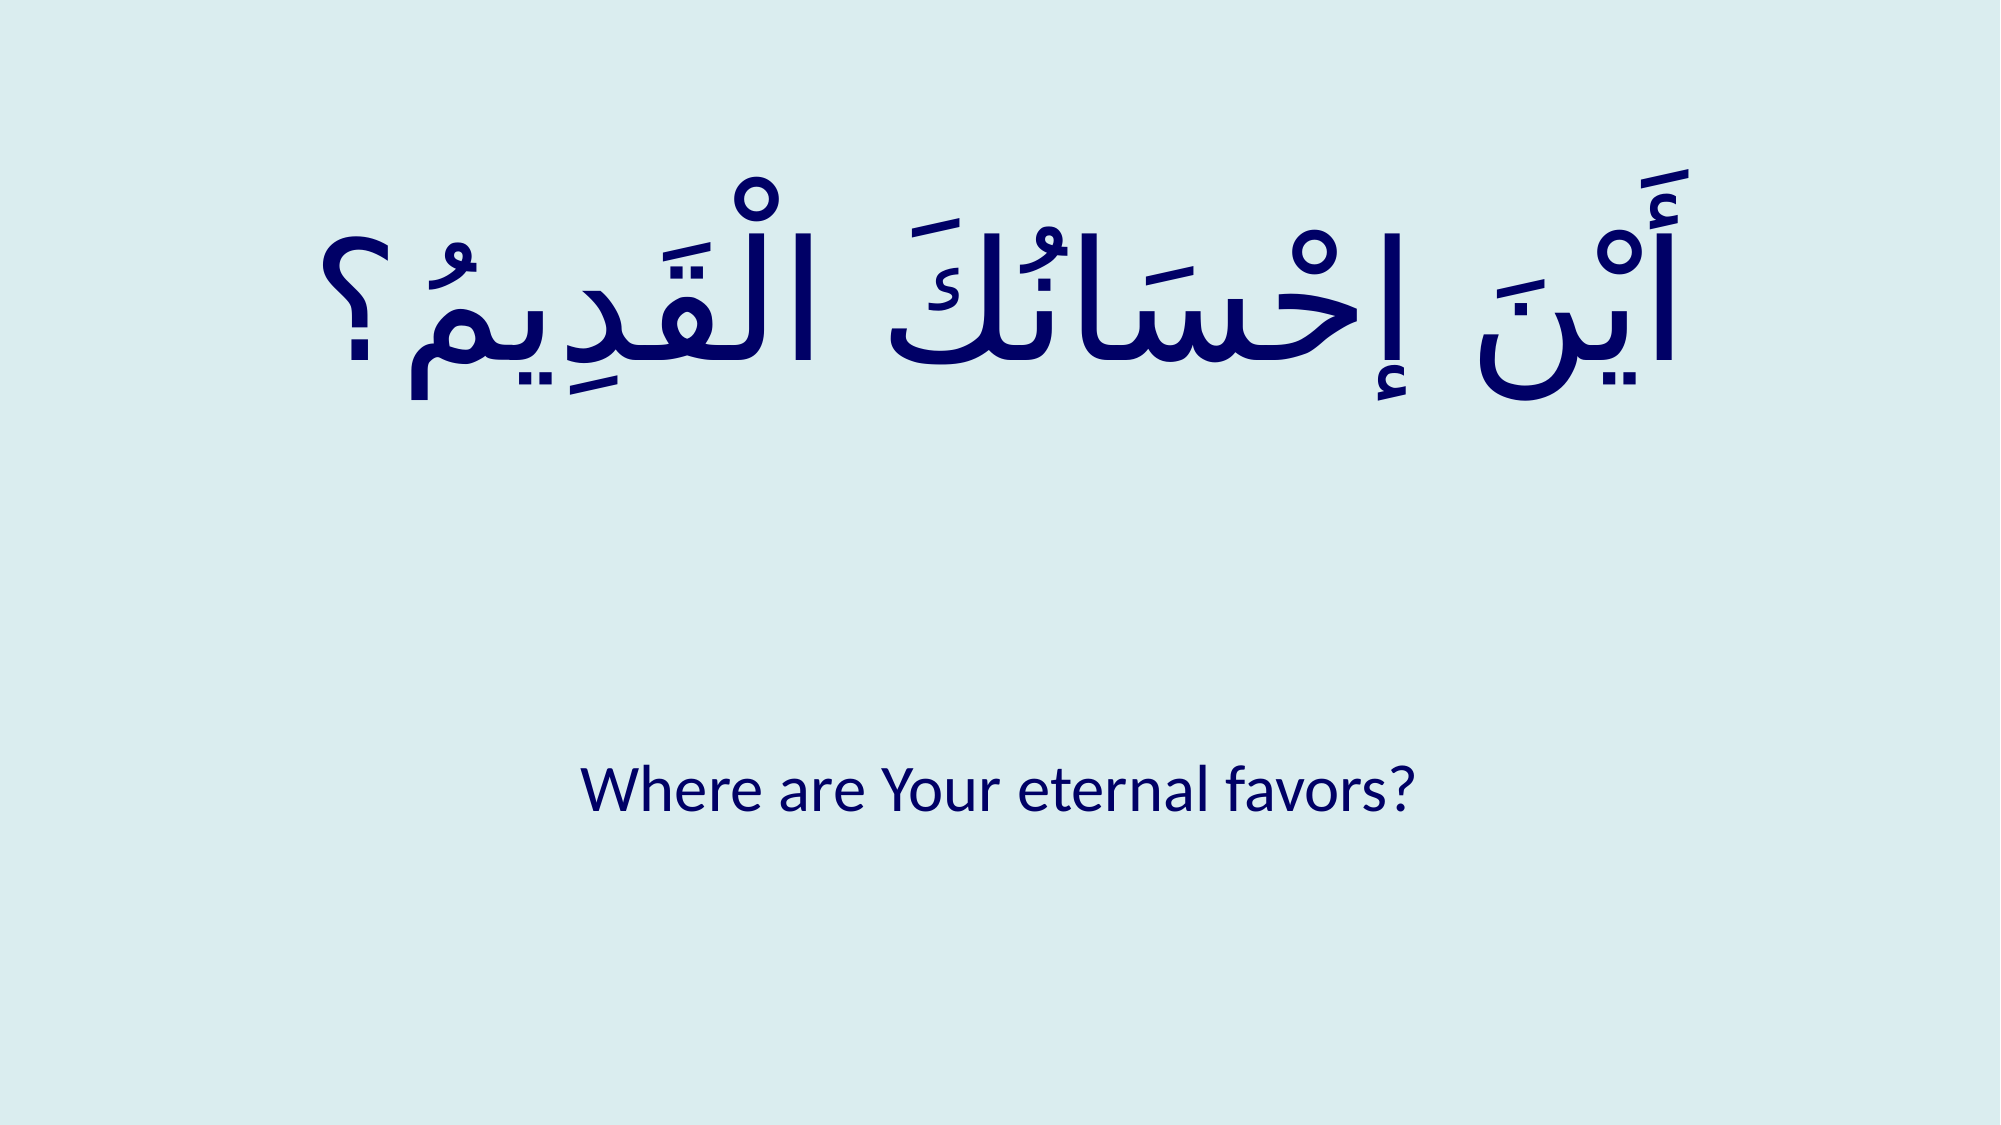

# أَيْنَ إحْسَانُكَ الْقَدِيمُ؟
Where are Your eternal favors?